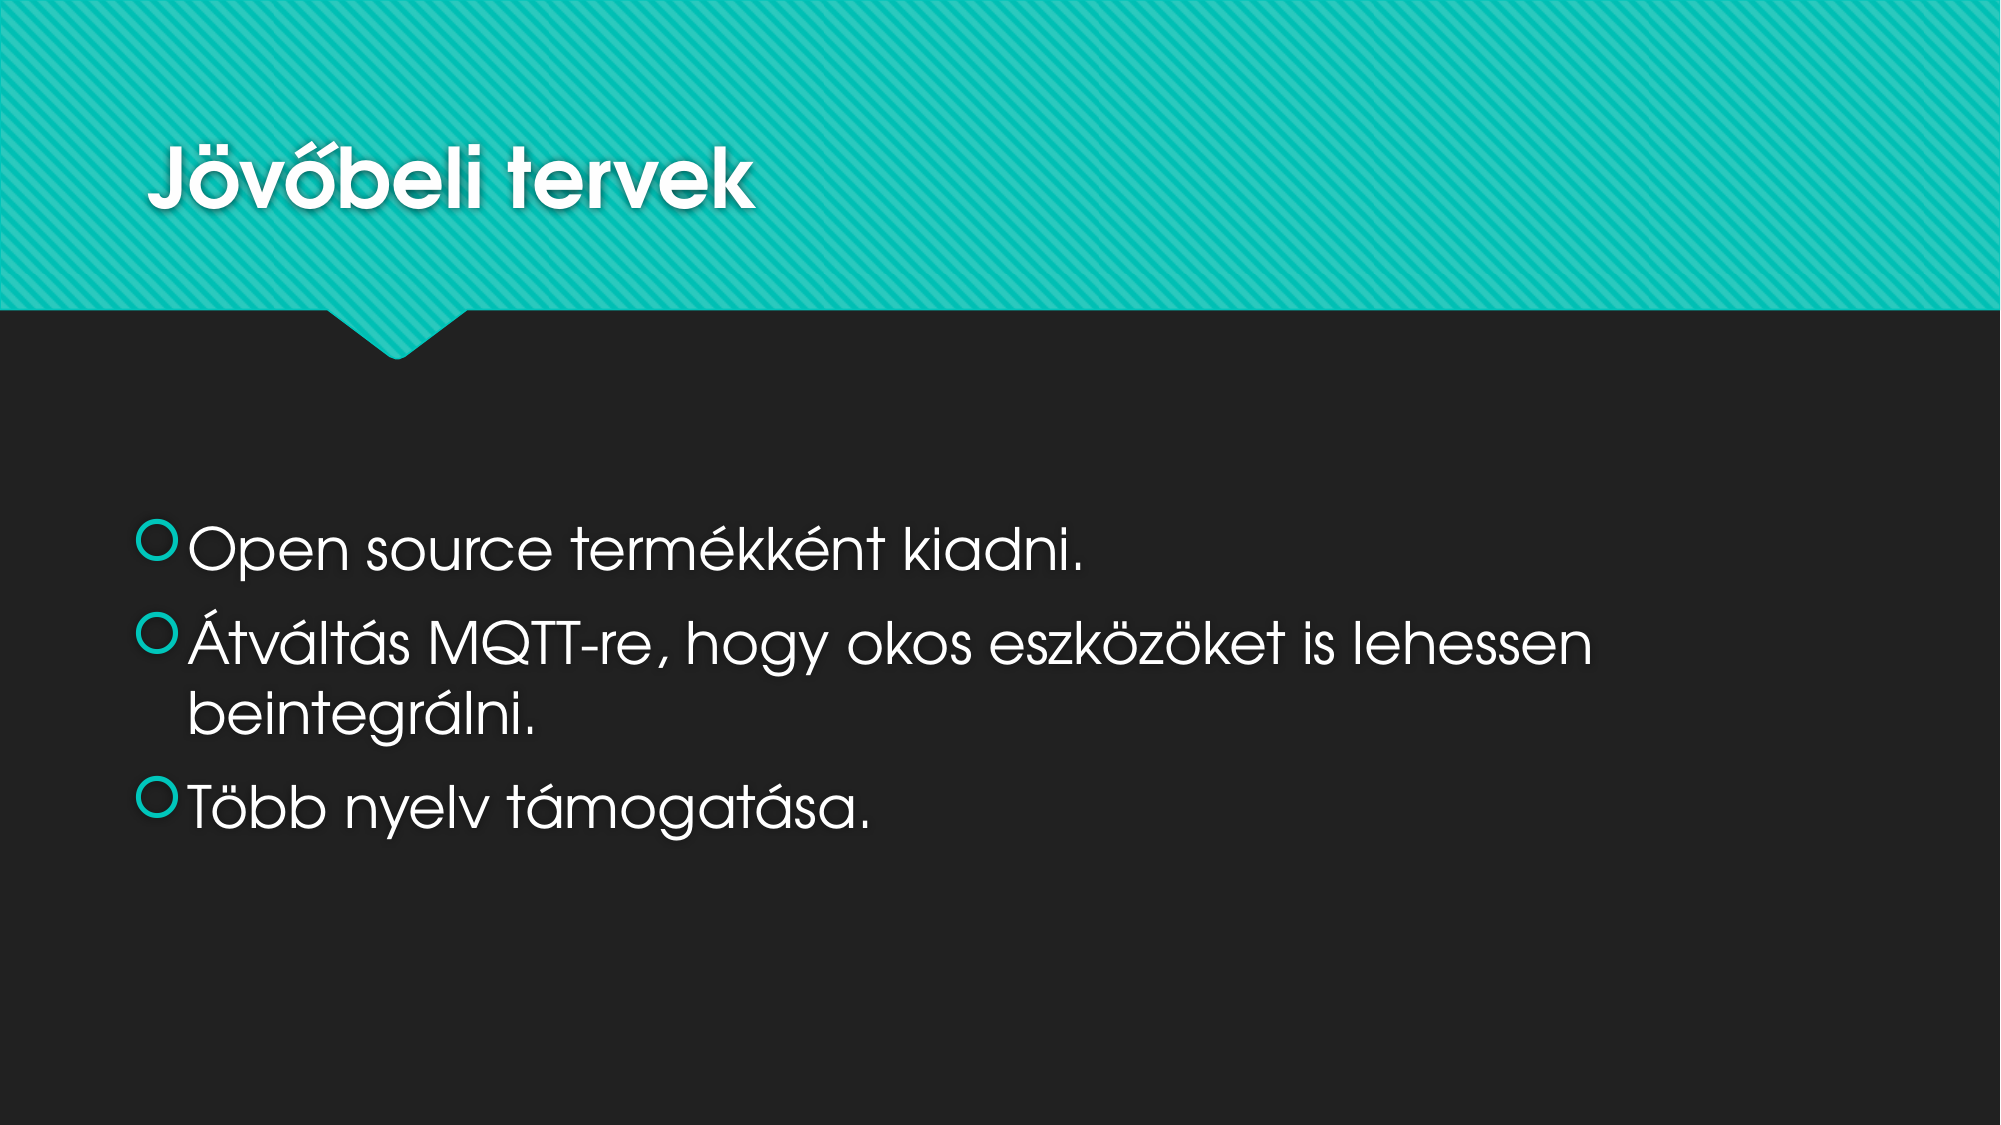

# Jövőbeli tervek
Open source termékként kiadni.
Átváltás MQTT-re, hogy okos eszközöket is lehessen beintegrálni.
Több nyelv támogatása.